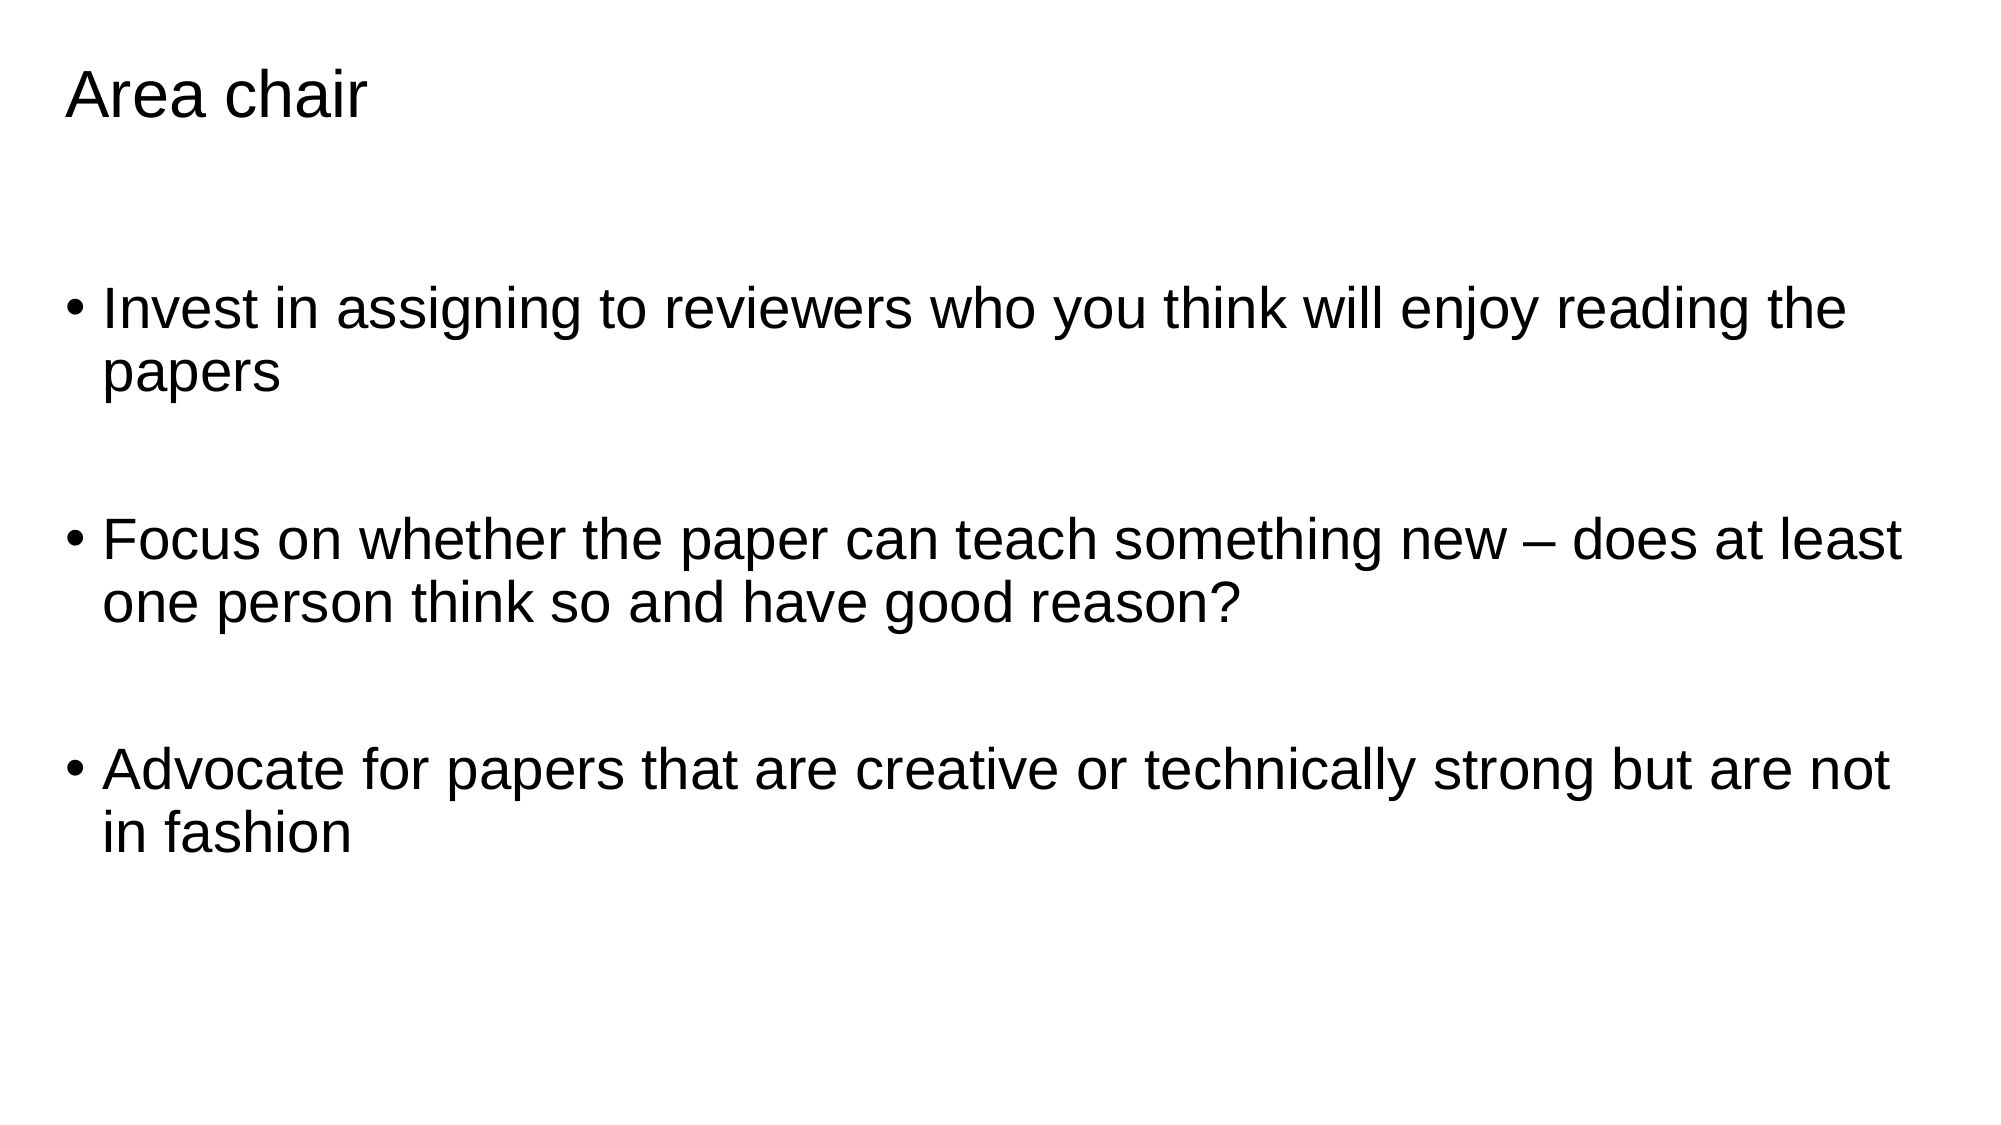

# Area chair

Invest in assigning to reviewers who you think will enjoy reading the papers

Focus on whether the paper can teach something new – does at least one person think so and have good reason?

Advocate for papers that are creative or technically strong but are not in fashion